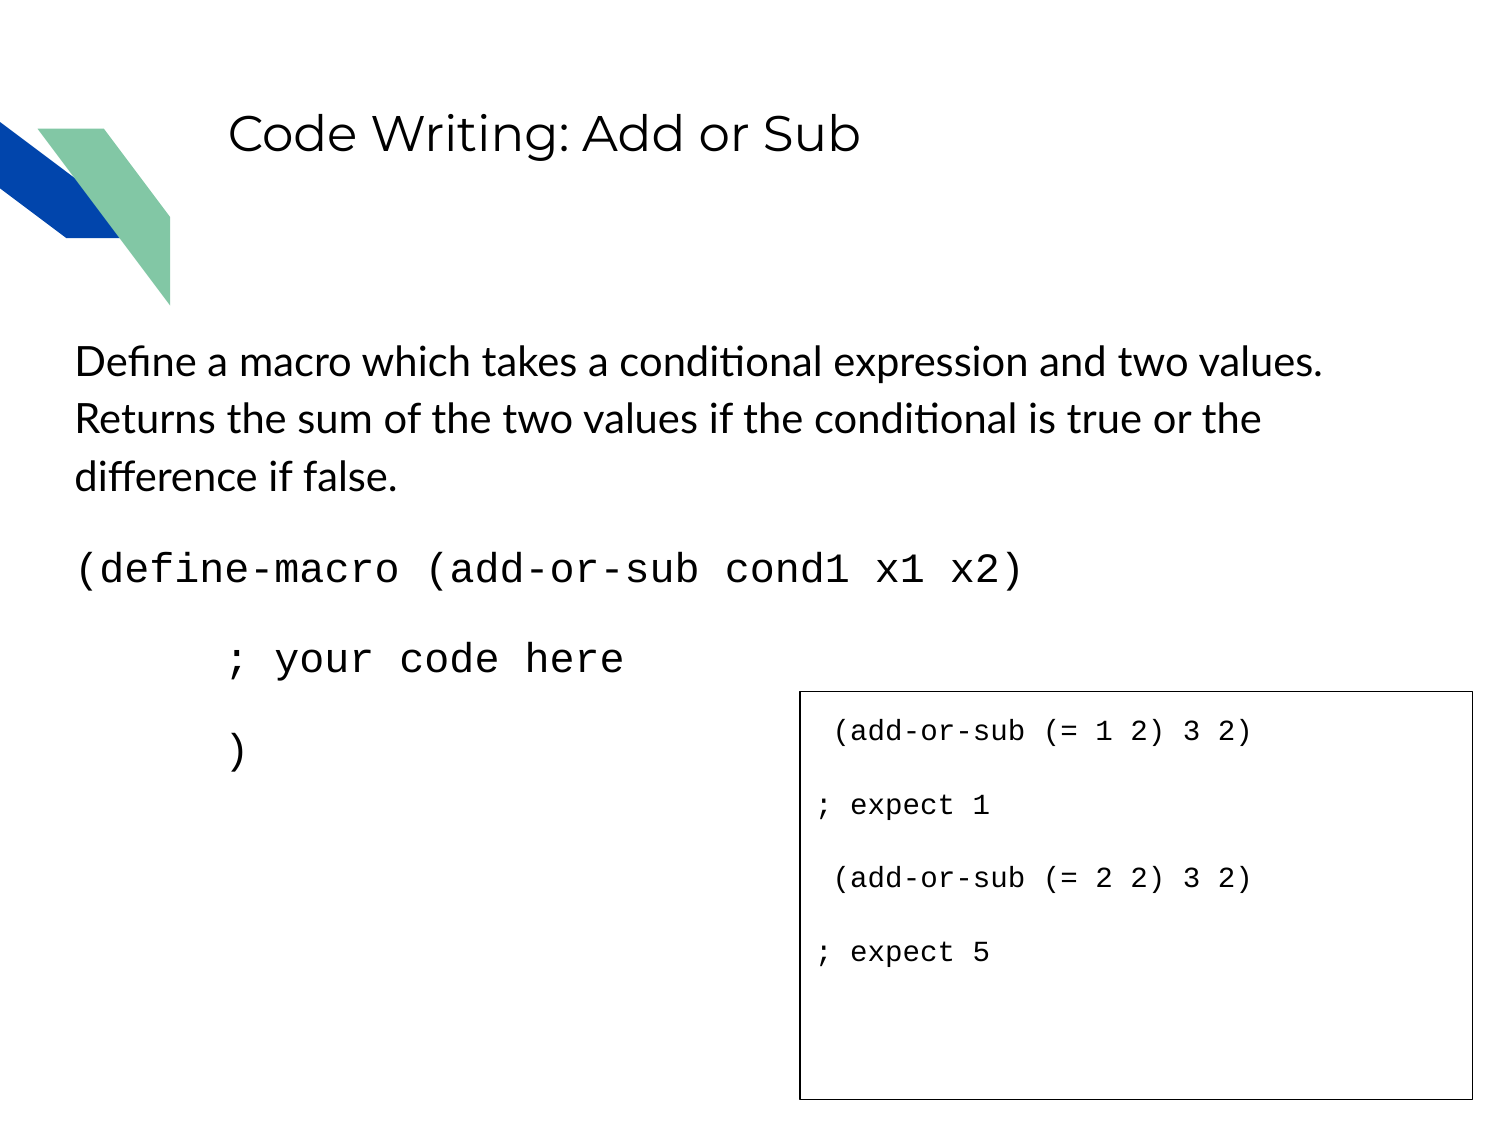

# Code Writing: Add or Sub
Define a macro which takes a conditional expression and two values. Returns the sum of the two values if the conditional is true or the difference if false.
(define-macro (add-or-sub cond1 x1 x2)
	; your code here
	)

 (add-or-sub (= 1 2) 3 2)
; expect 1
 (add-or-sub (= 2 2) 3 2)
; expect 5